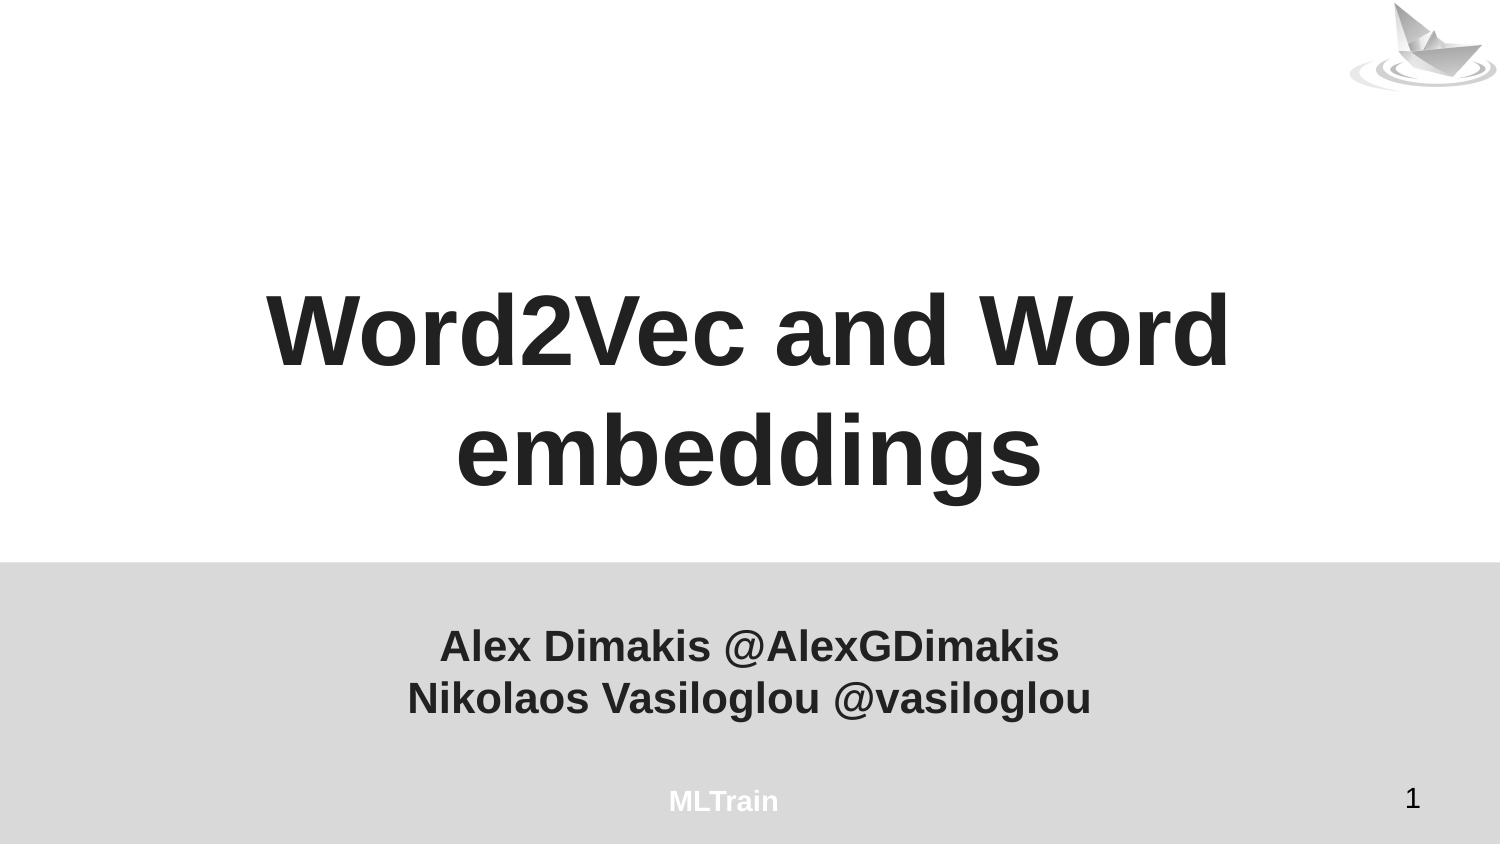

# Word2Vec and Word embeddings
Alex Dimakis @AlexGDimakis
Nikolaos Vasiloglou @vasiloglou

1